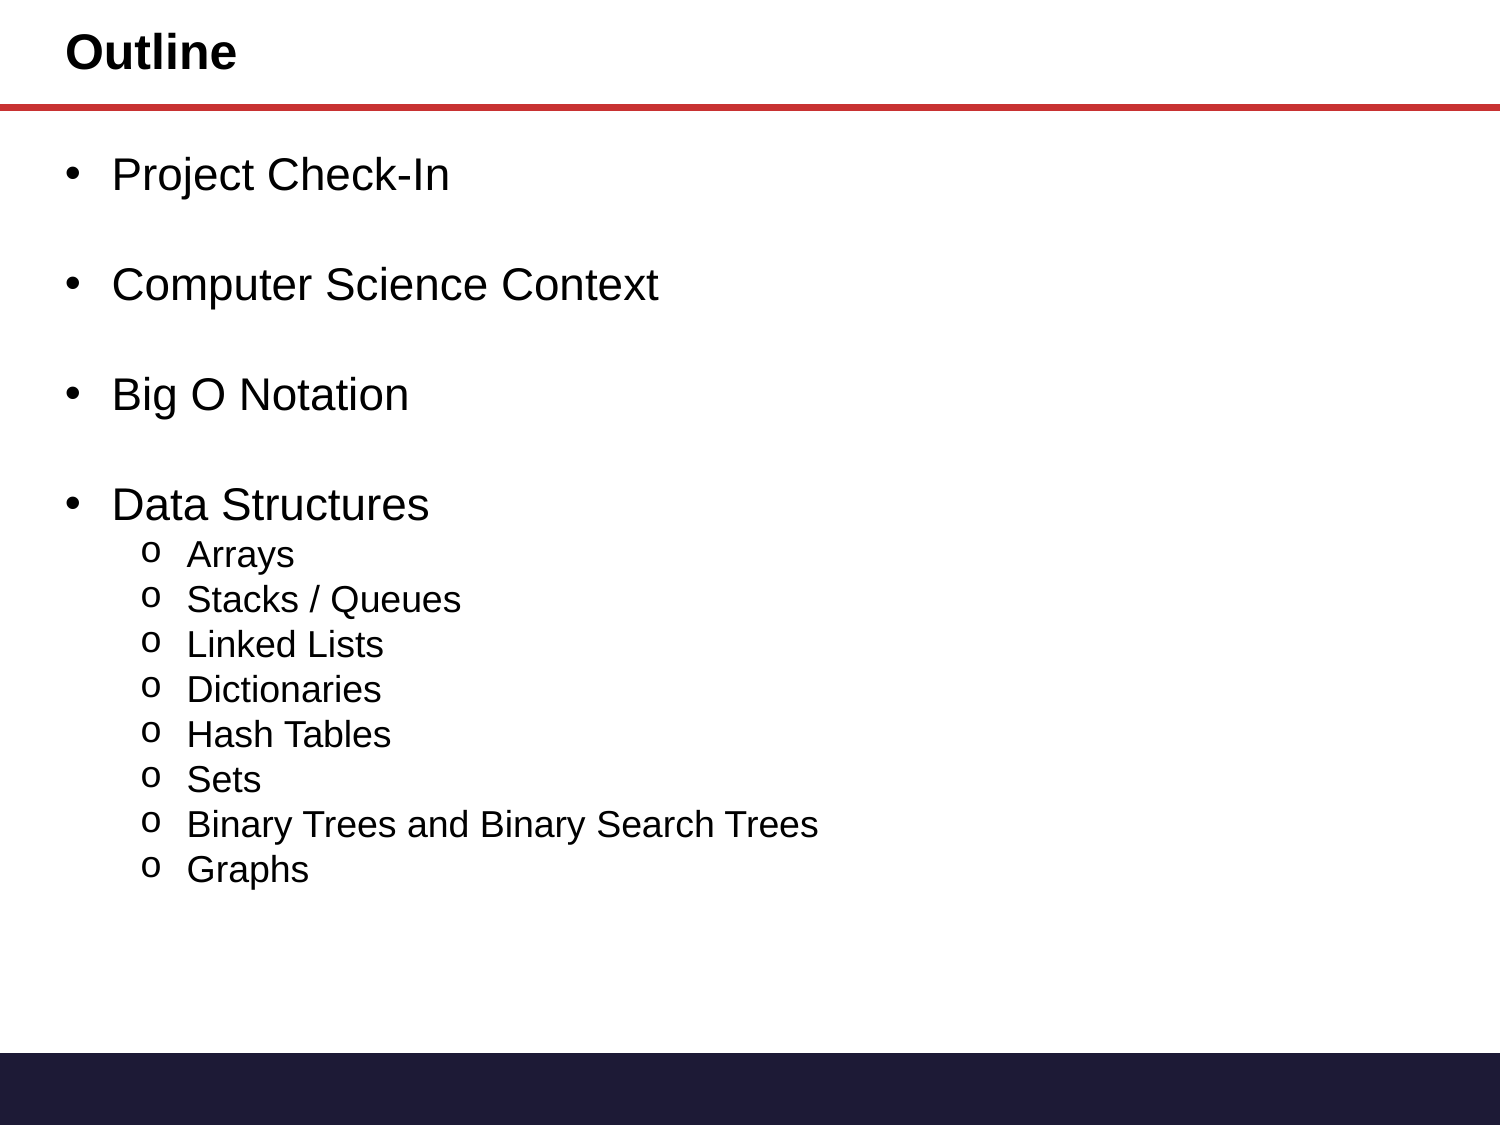

# Outline
Project Check-In

Computer Science Context

Big O Notation

Data Structures
Arrays
Stacks / Queues
Linked Lists
Dictionaries
Hash Tables
Sets
Binary Trees and Binary Search Trees
Graphs